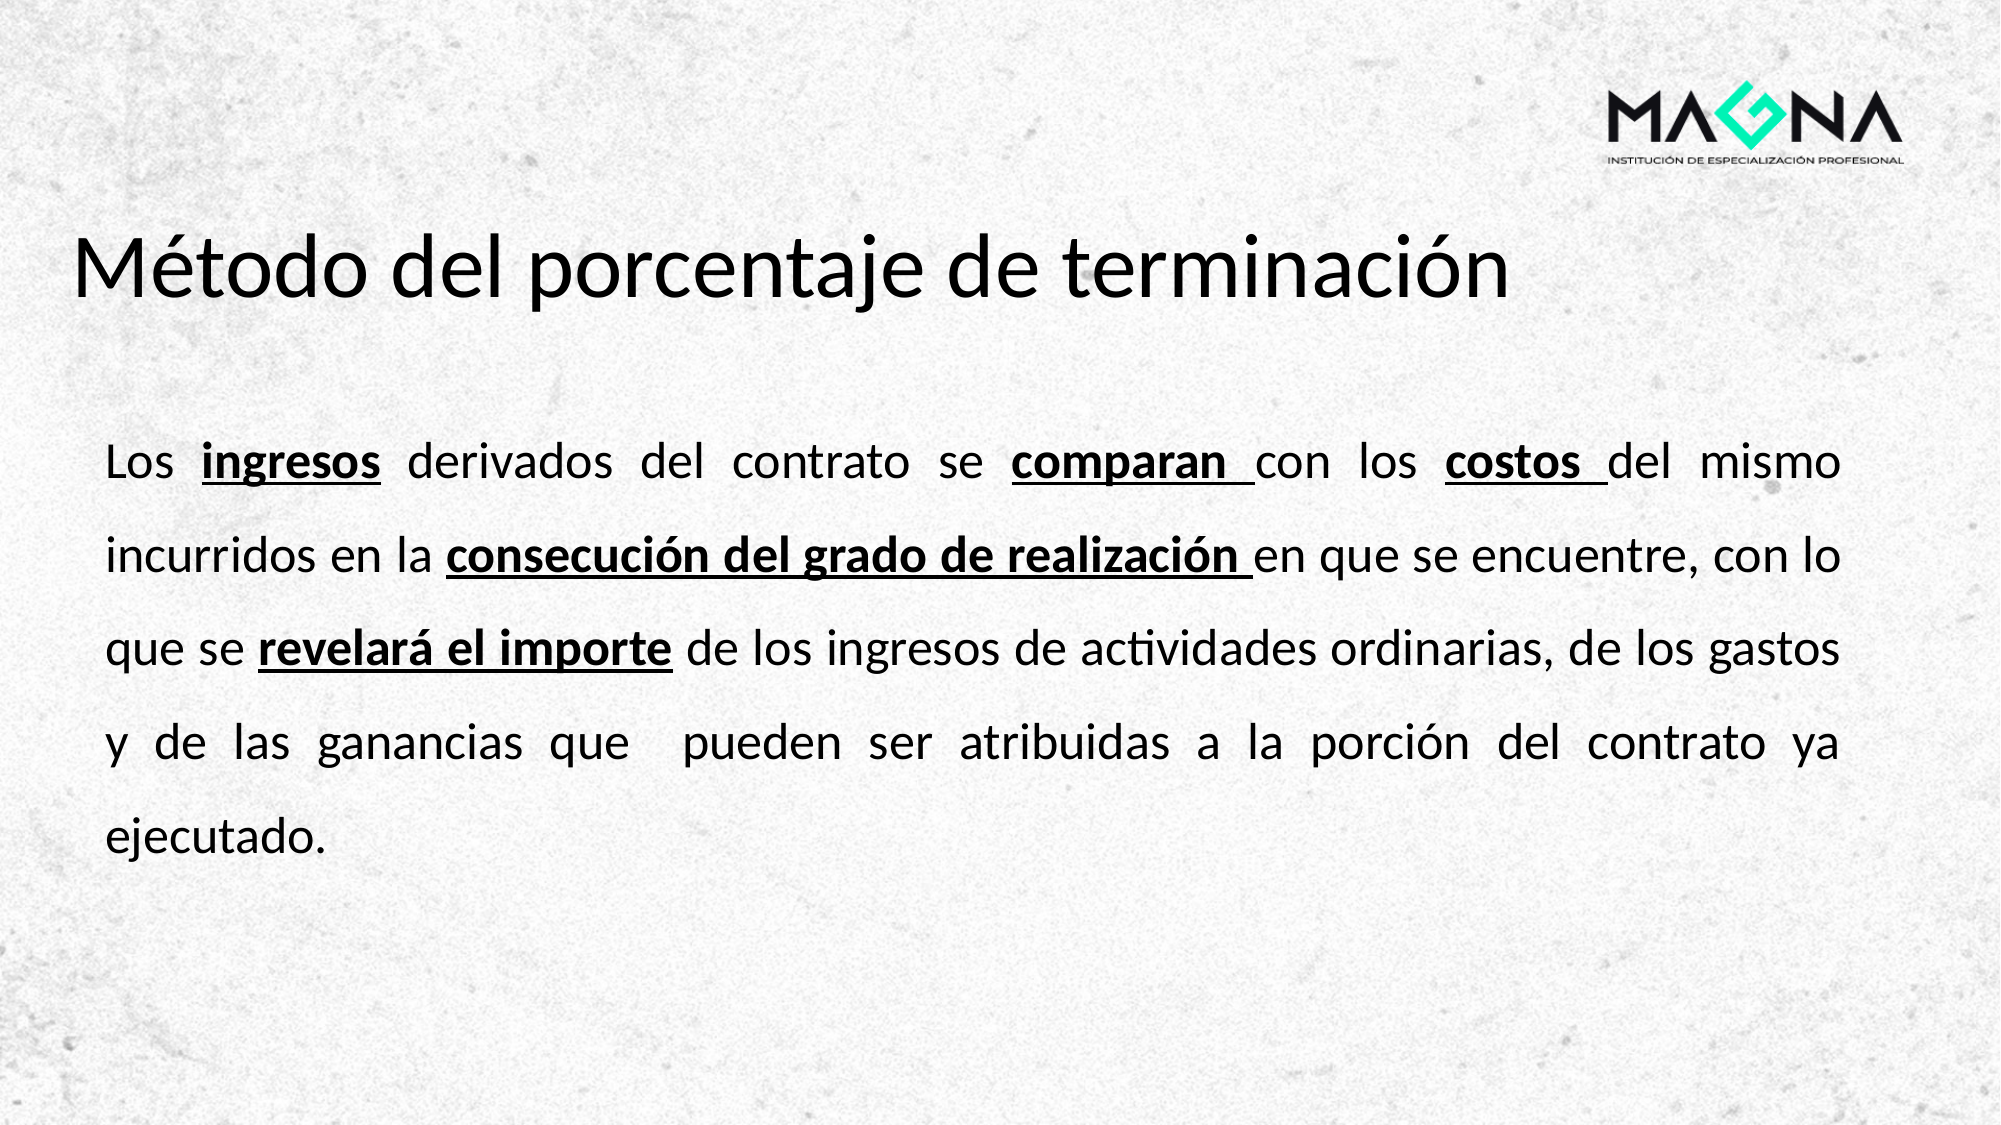

Método del porcentaje de terminación
Los ingresos derivados del contrato se comparan con los costos del mismo incurridos en la consecución del grado de realización en que se encuentre, con lo que se revelará el importe de los ingresos de actividades ordinarias, de los gastos y de las ganancias que  pueden ser atribuidas a la porción del contrato ya ejecutado.